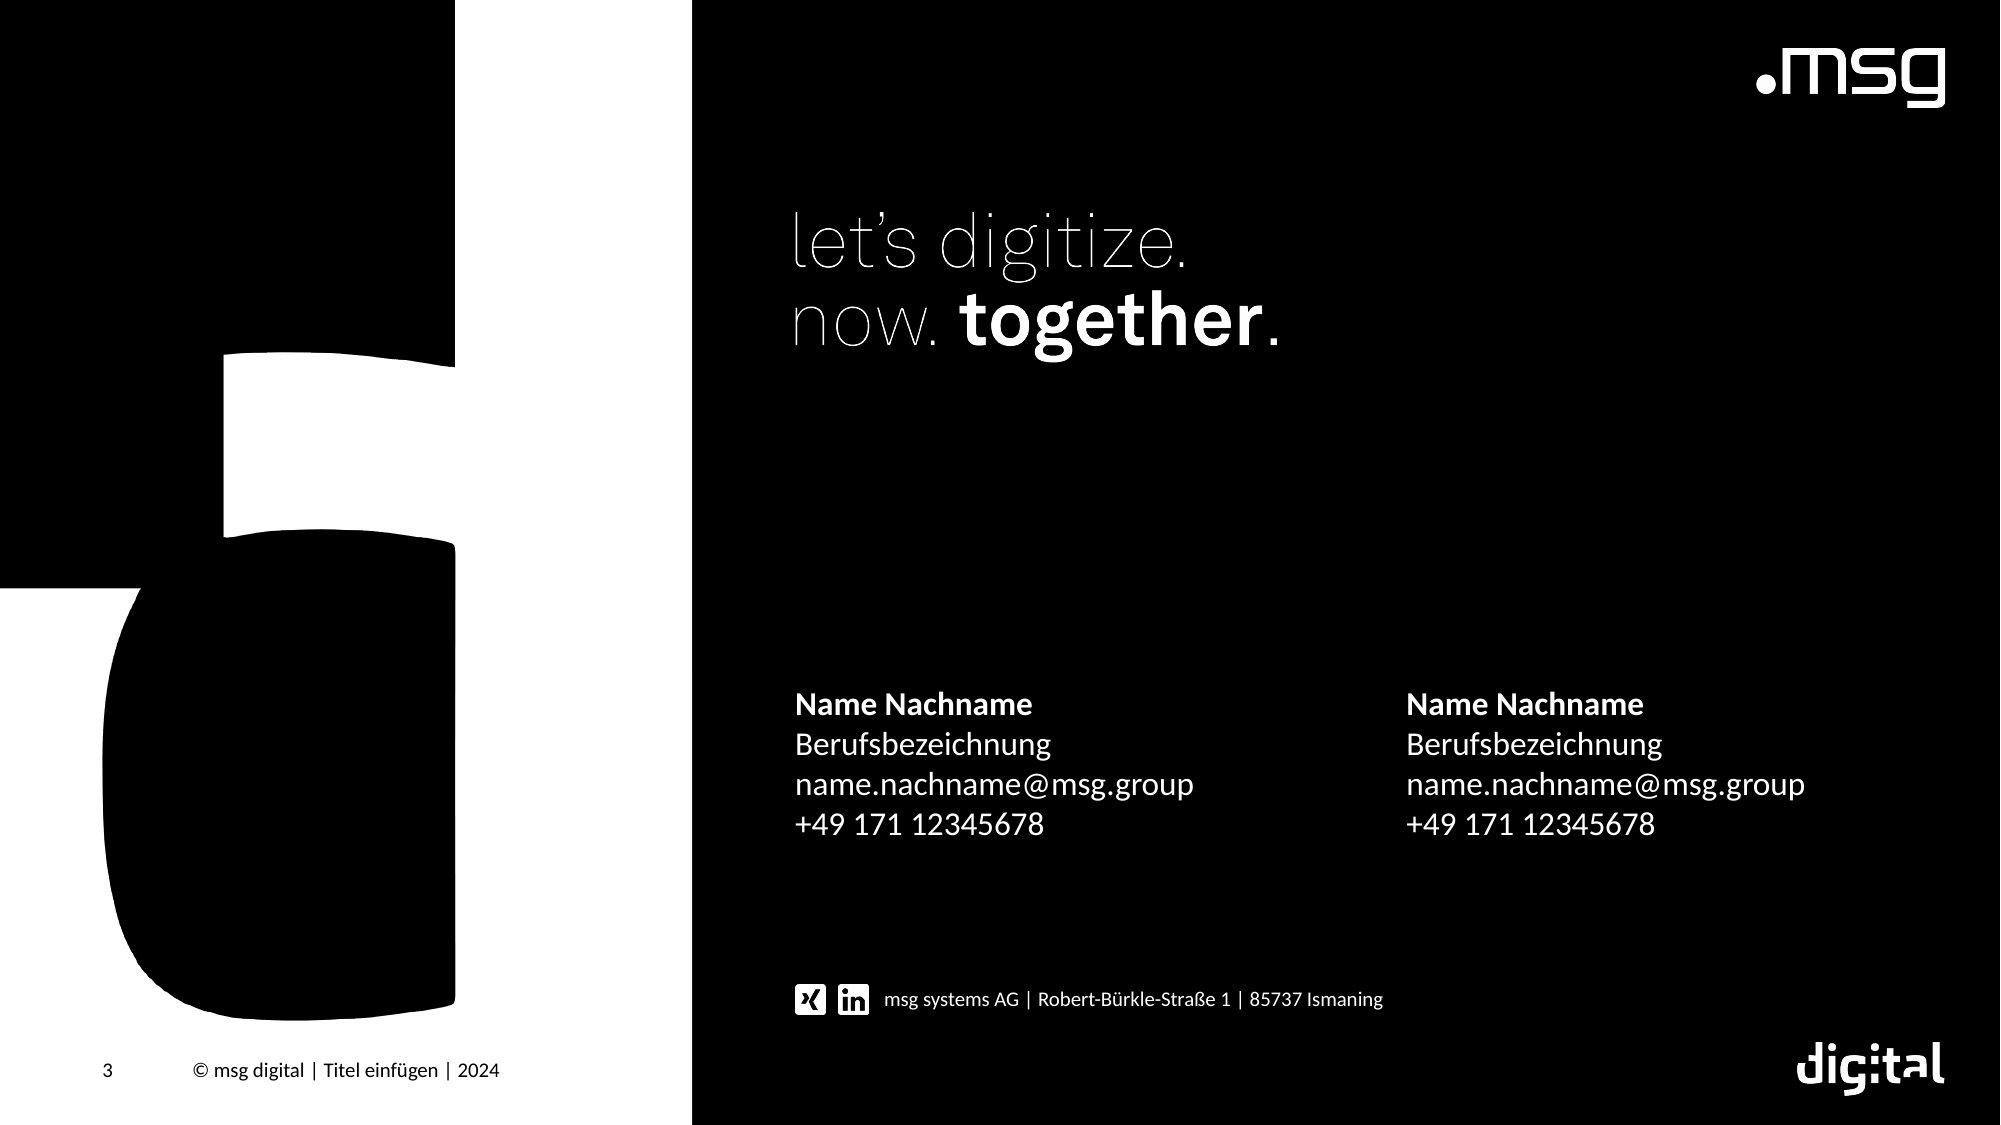

Name Nachname
Berufsbezeichnung
name.nachname@msg.group
+49 171 12345678
Name Nachname
Berufsbezeichnung
name.nachname@msg.group
+49 171 12345678
3
© msg digital | Titel einfügen | 2024